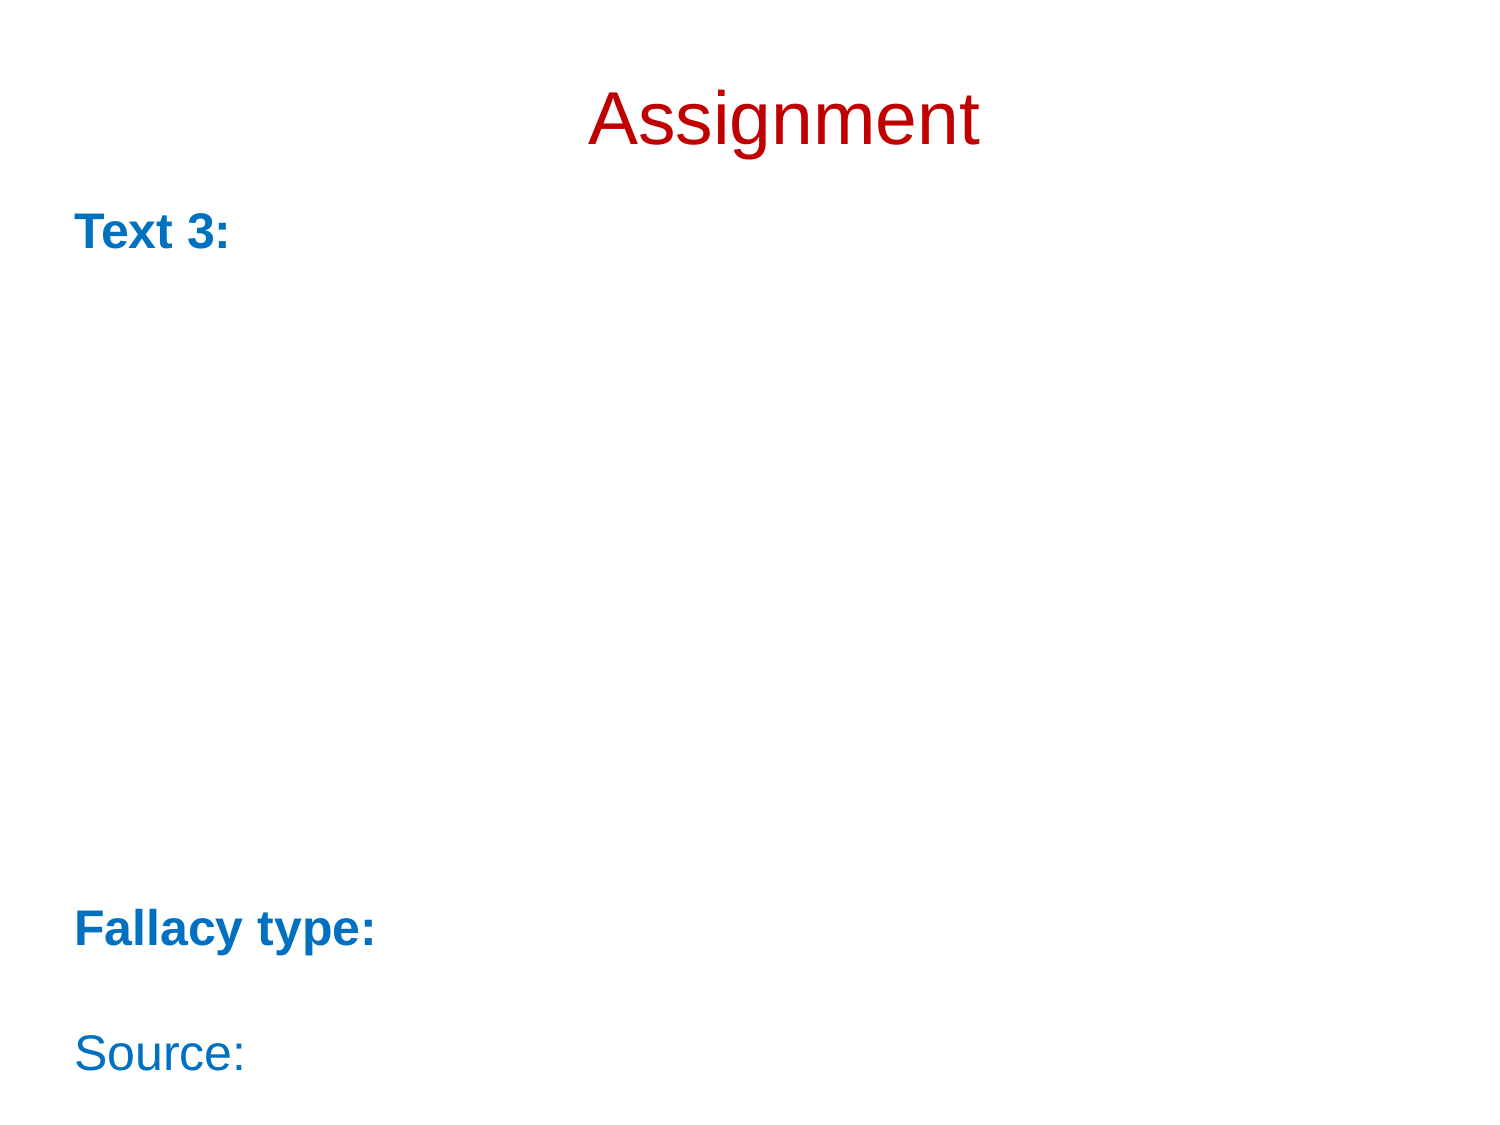

# Assignment
Text 3:
Fallacy type:
Source: